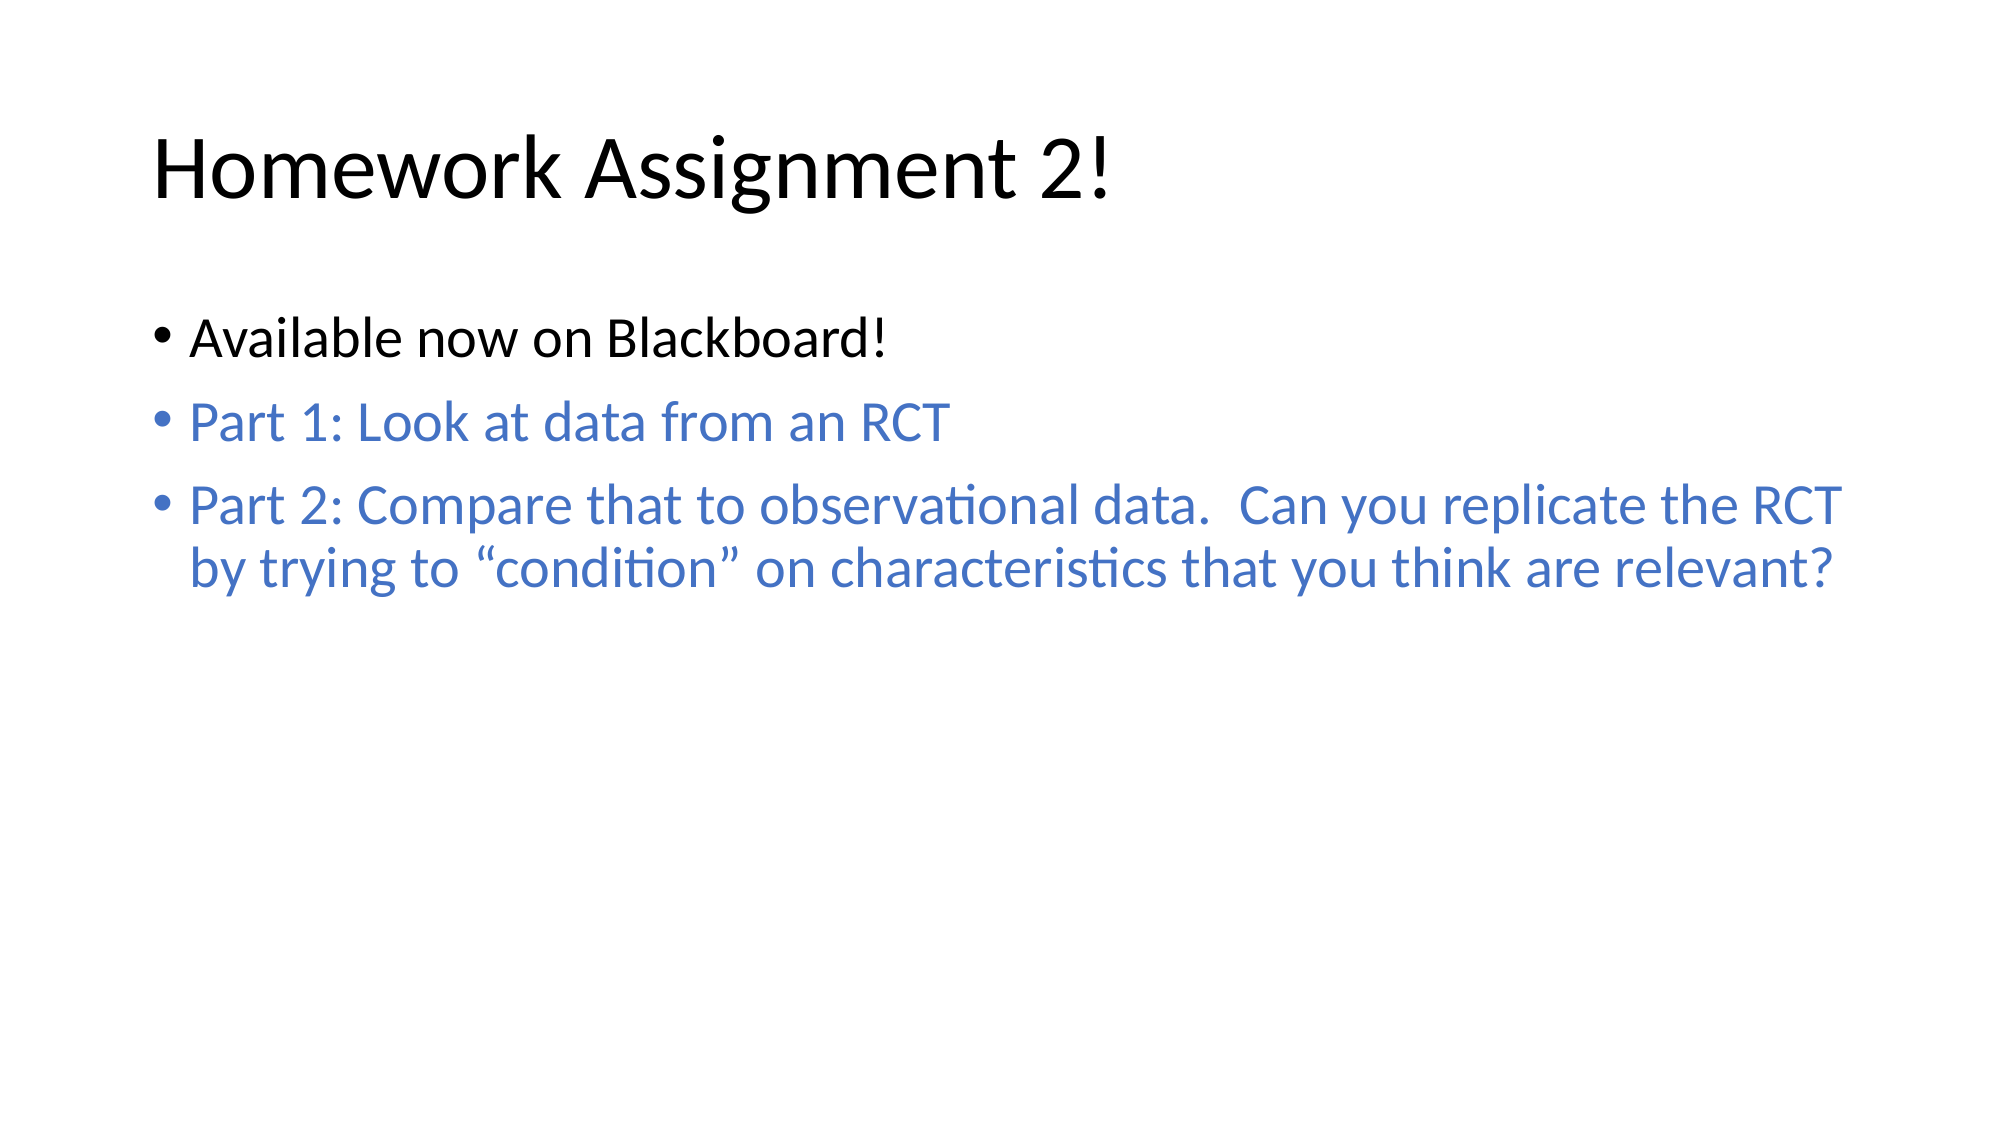

# Homework Assignment 2!
Available now on Blackboard!
Part 1: Look at data from an RCT
Part 2: Compare that to observational data.  Can you replicate the RCT by trying to “condition” on characteristics that you think are relevant?